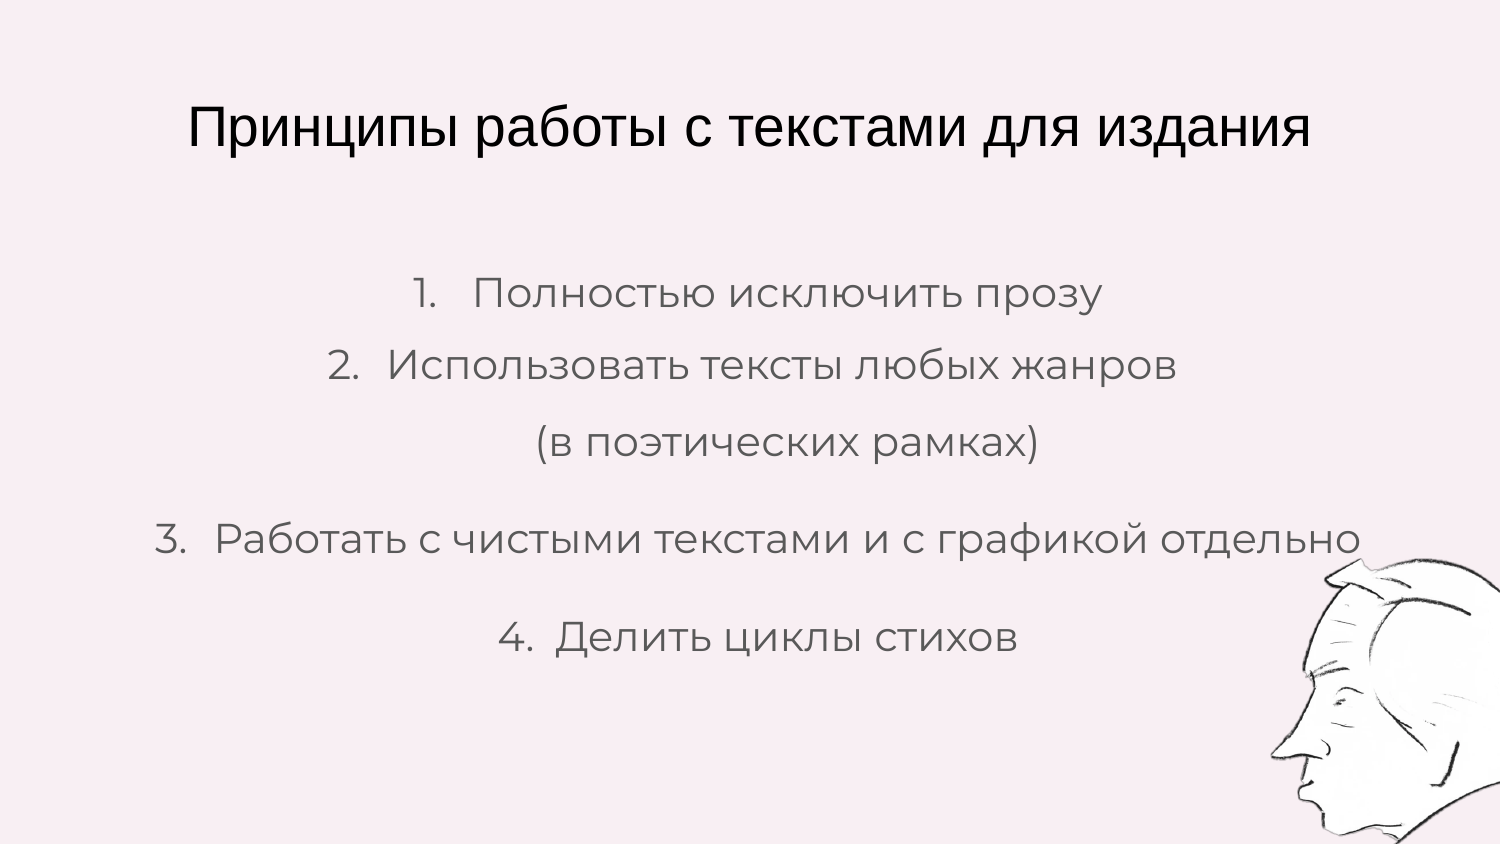

# Принципы работы с текстами для издания
Полностью исключить прозу
Использовать тексты любых жанров
(в поэтических рамках)
Работать с чистыми текстами и с графикой отдельно
Делить циклы стихов